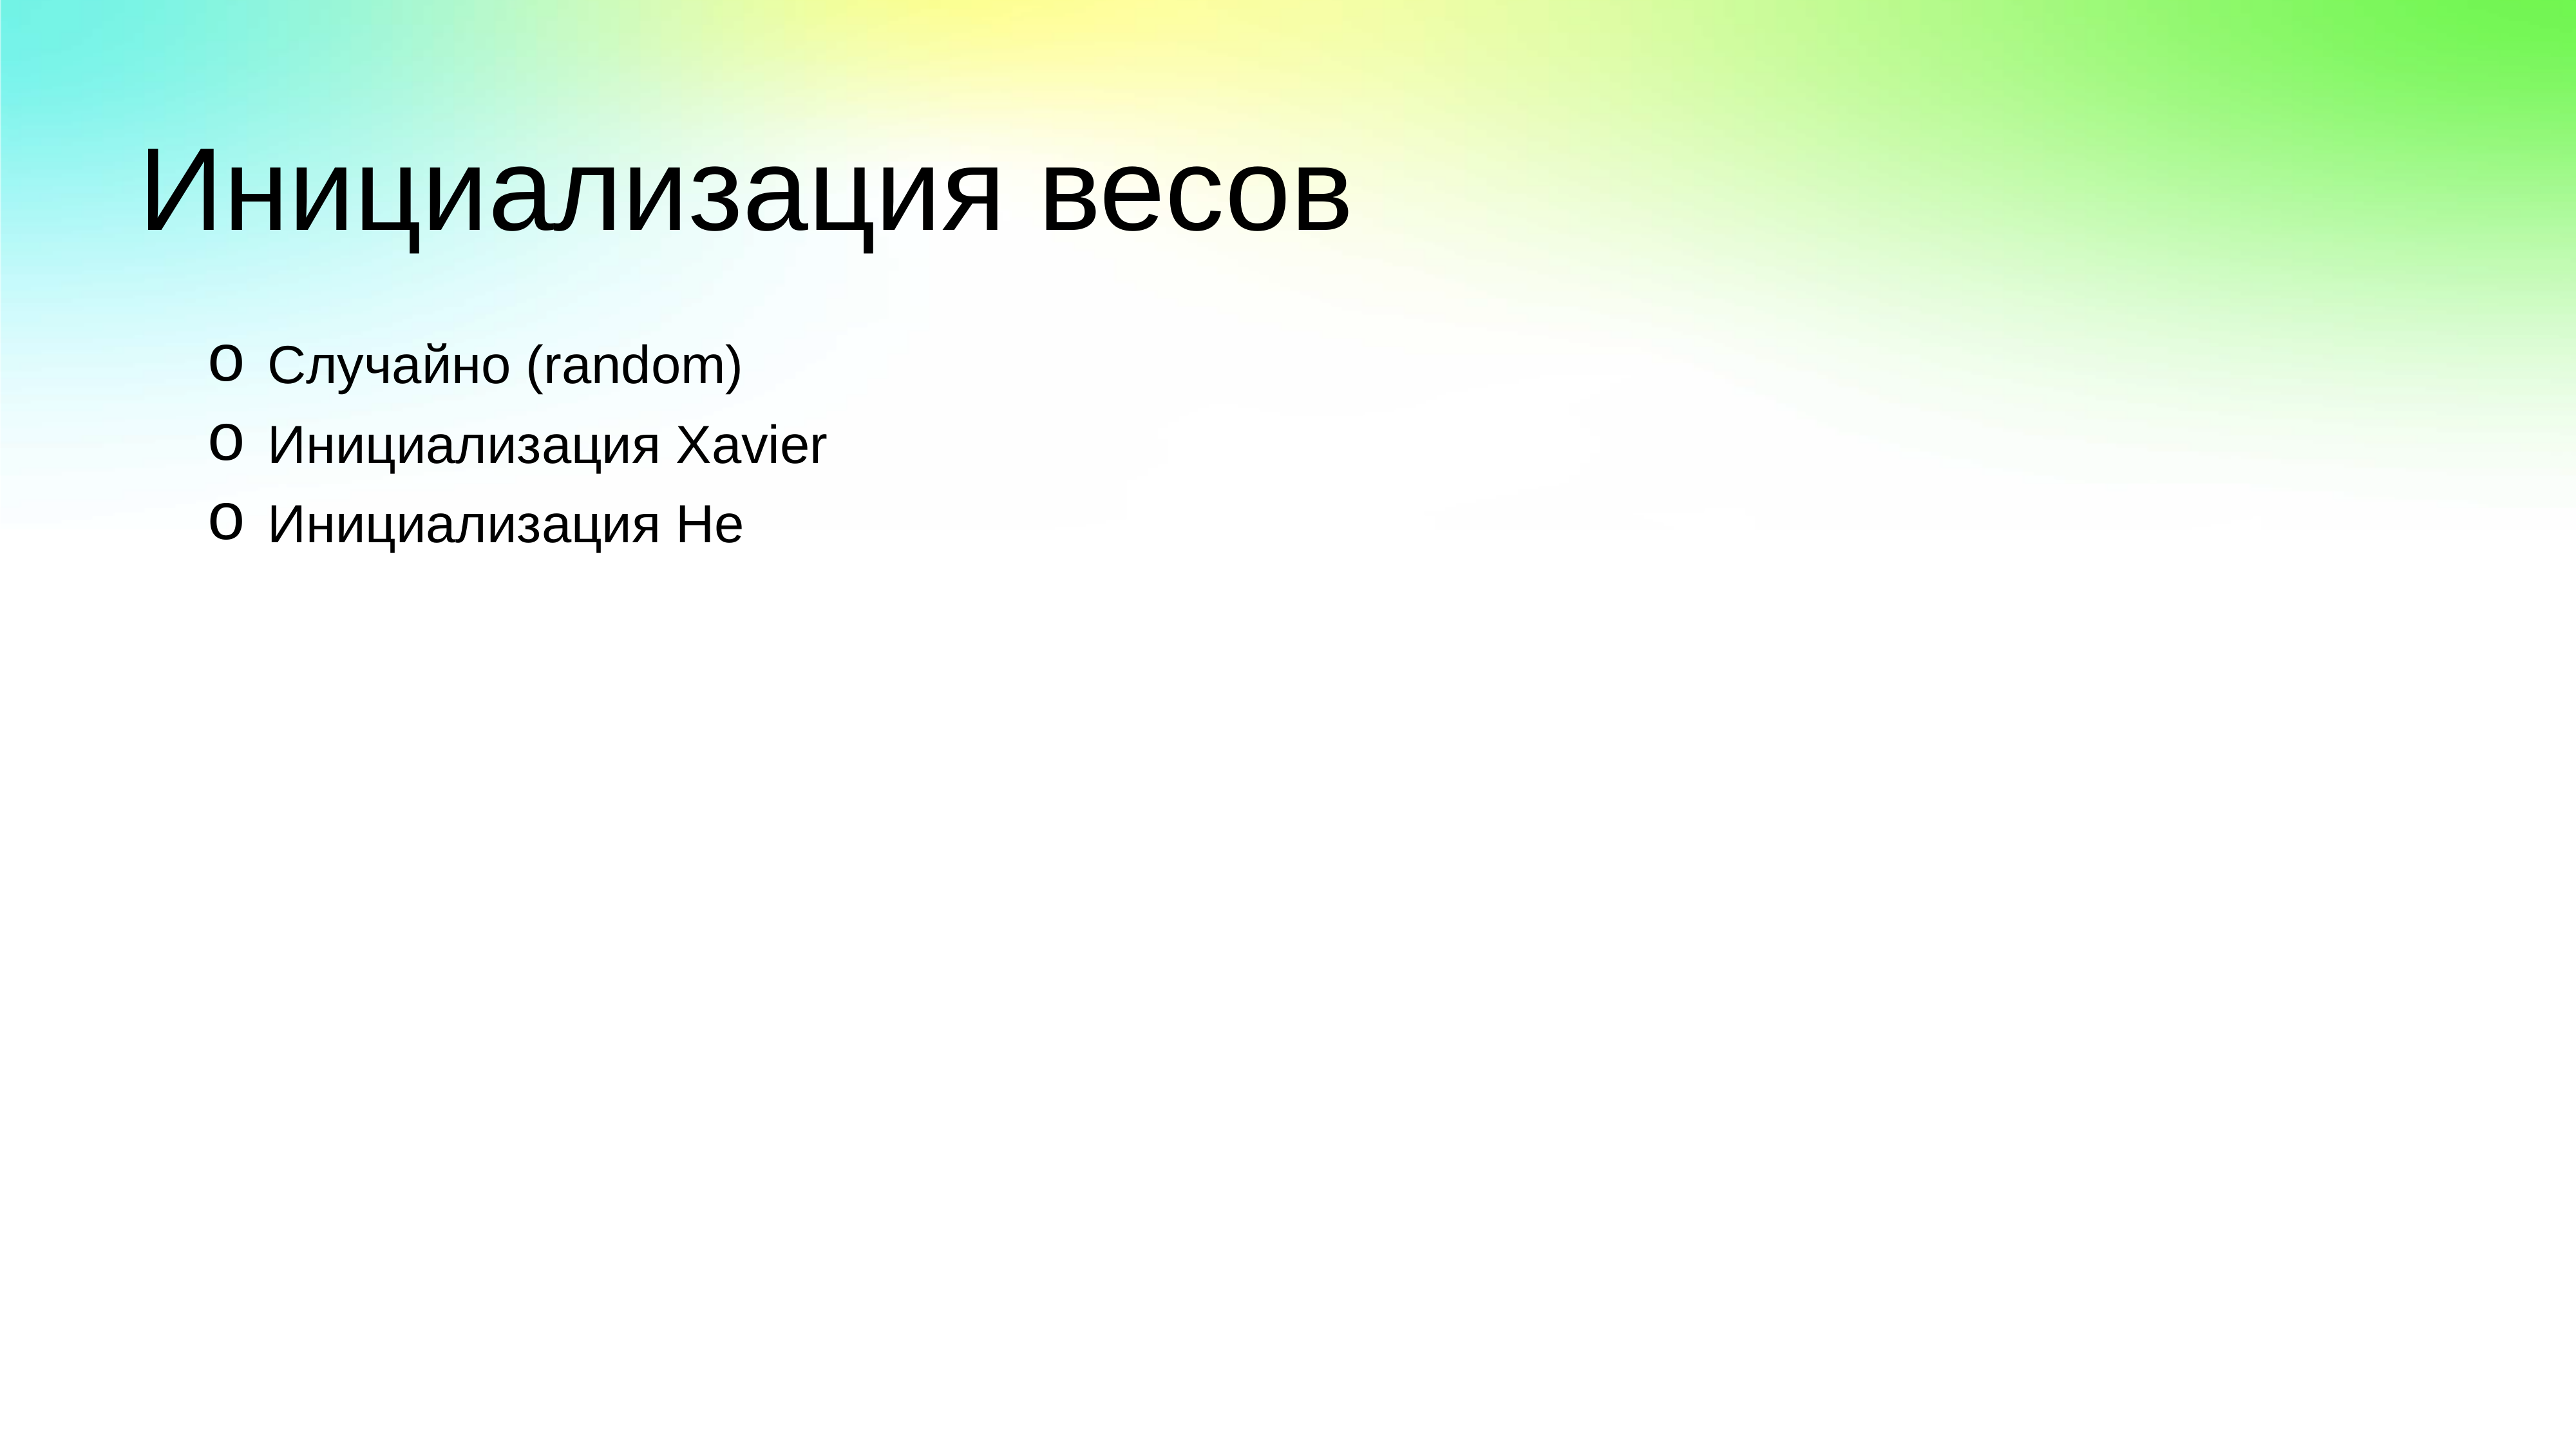

# Инициализация весов
Случайно (random)
Инициализация Хavier
Инициализация He